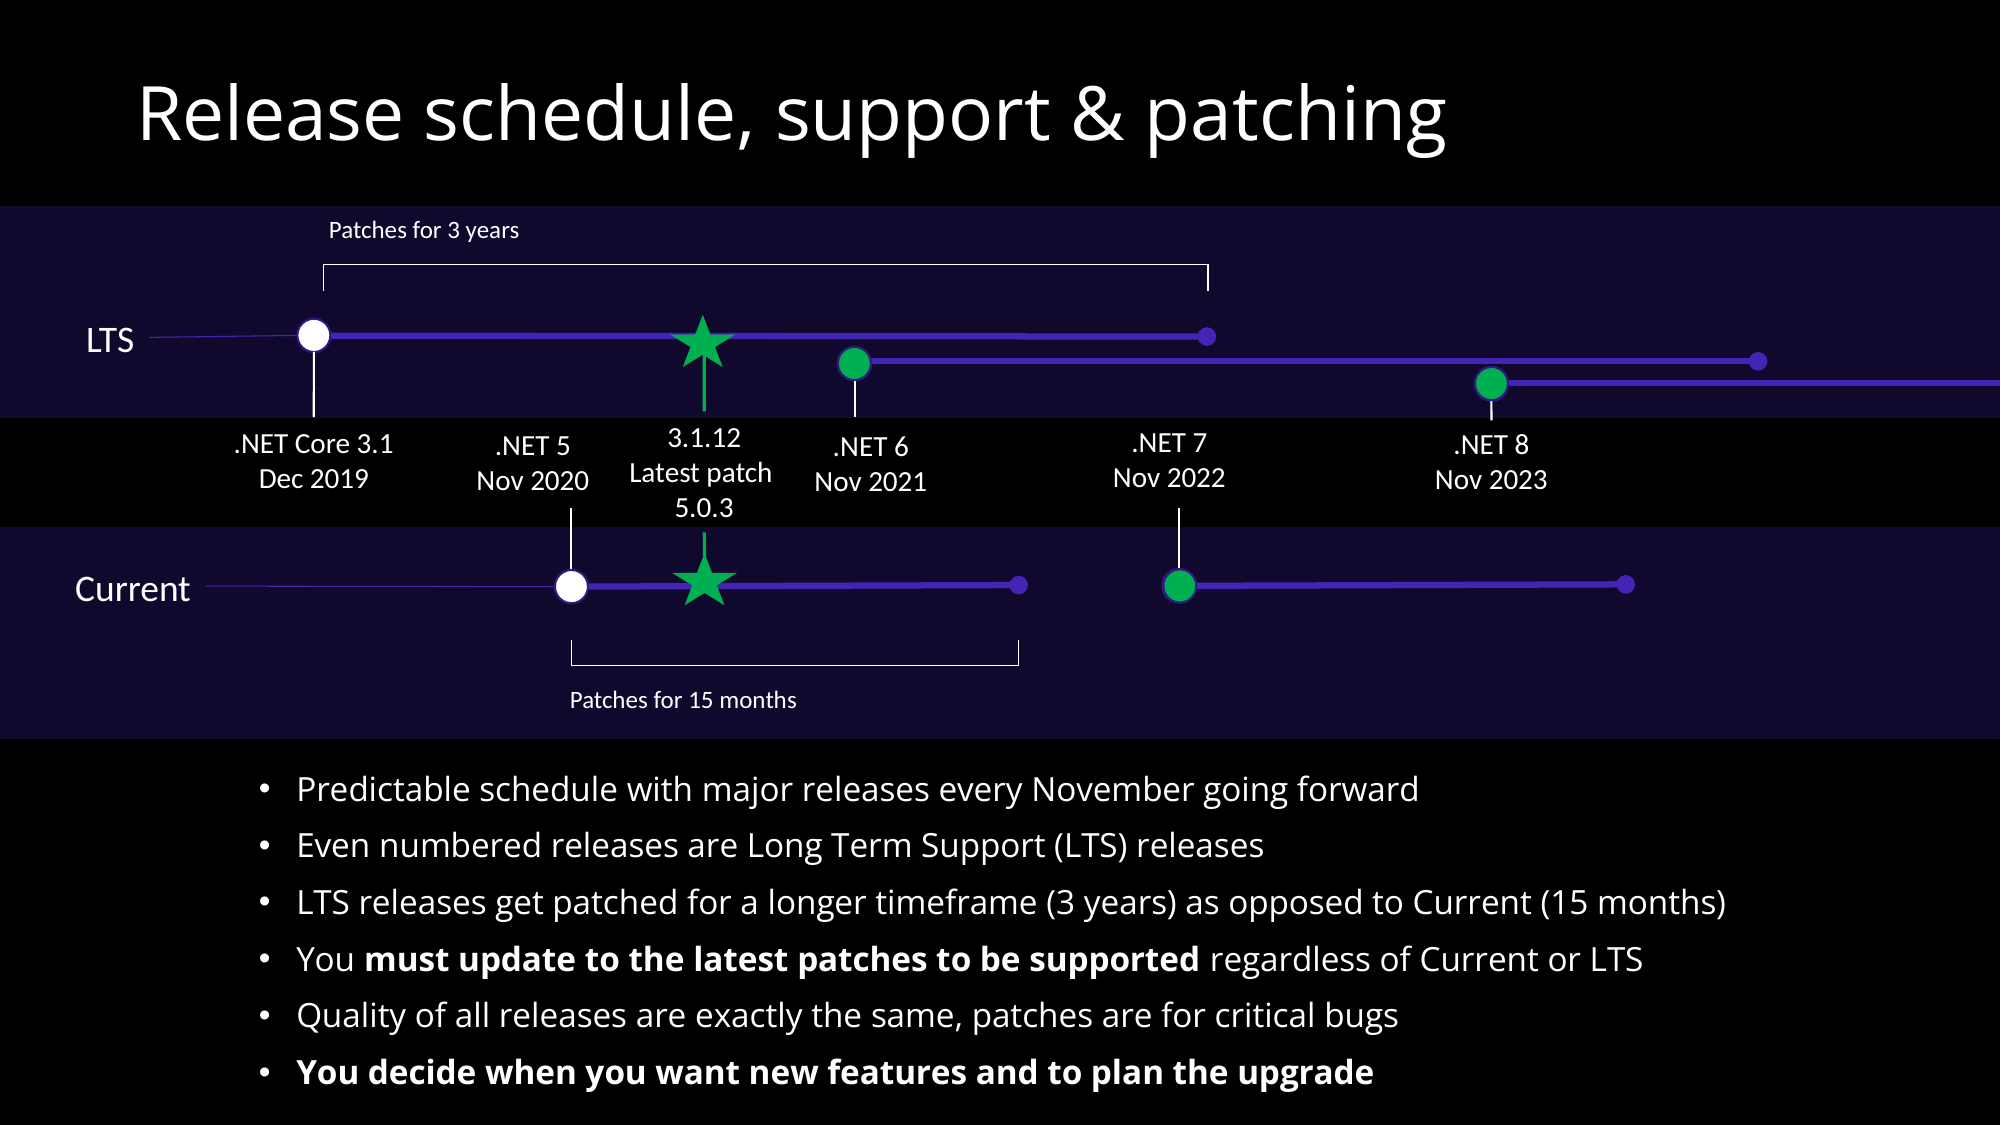

# Release schedule, support & patching

Patches for 3 years

LTS

3.1.12
Latest patch
5.0.3

.NET Core 3.1
Dec 2019

.NET 6
Nov 2021

.NET 8
Nov 2023
.NET 7
Nov 2022

.NET 5
Nov 2020

Current

Patches for 15 months
Predictable schedule with major releases every November going forward
Even numbered releases are Long Term Support (LTS) releases
LTS releases get patched for a longer timeframe (3 years) as opposed to Current (15 months)
You must update to the latest patches to be supported regardless of Current or LTS
Quality of all releases are exactly the same, patches are for critical bugs
You decide when you want new features and to plan the upgrade